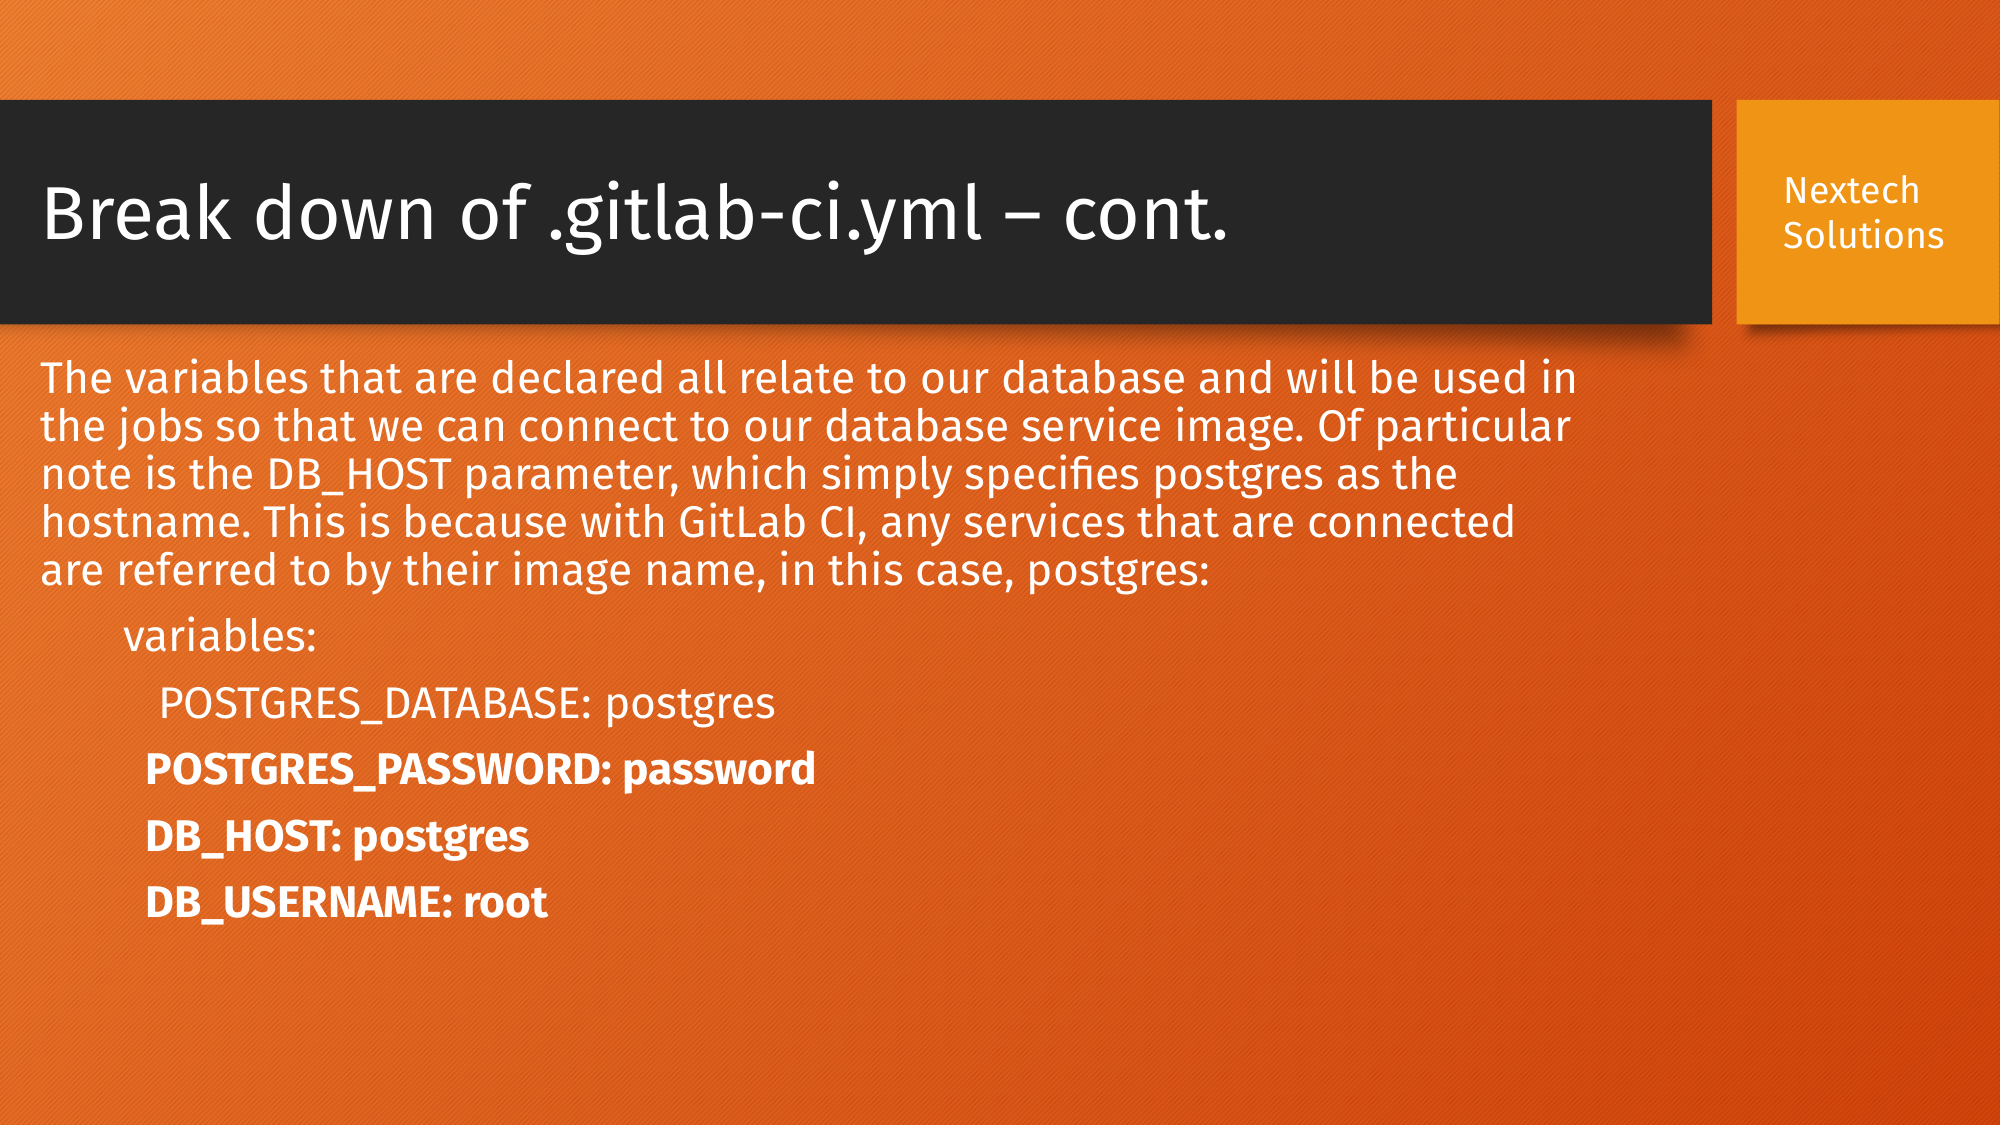

# Break down of .gitlab-ci.yml – cont.
Nextech Solutions
The variables that are declared all relate to our database and will be used in the jobs so that we can connect to our database service image. Of particular note is the DB_HOST parameter, which simply specifies postgres as the hostname. This is because with GitLab CI, any services that are connected are referred to by their image name, in this case, postgres:
       variables:
          POSTGRES_DATABASE: postgres
          POSTGRES_PASSWORD: password
          DB_HOST: postgres
          DB_USERNAME: root